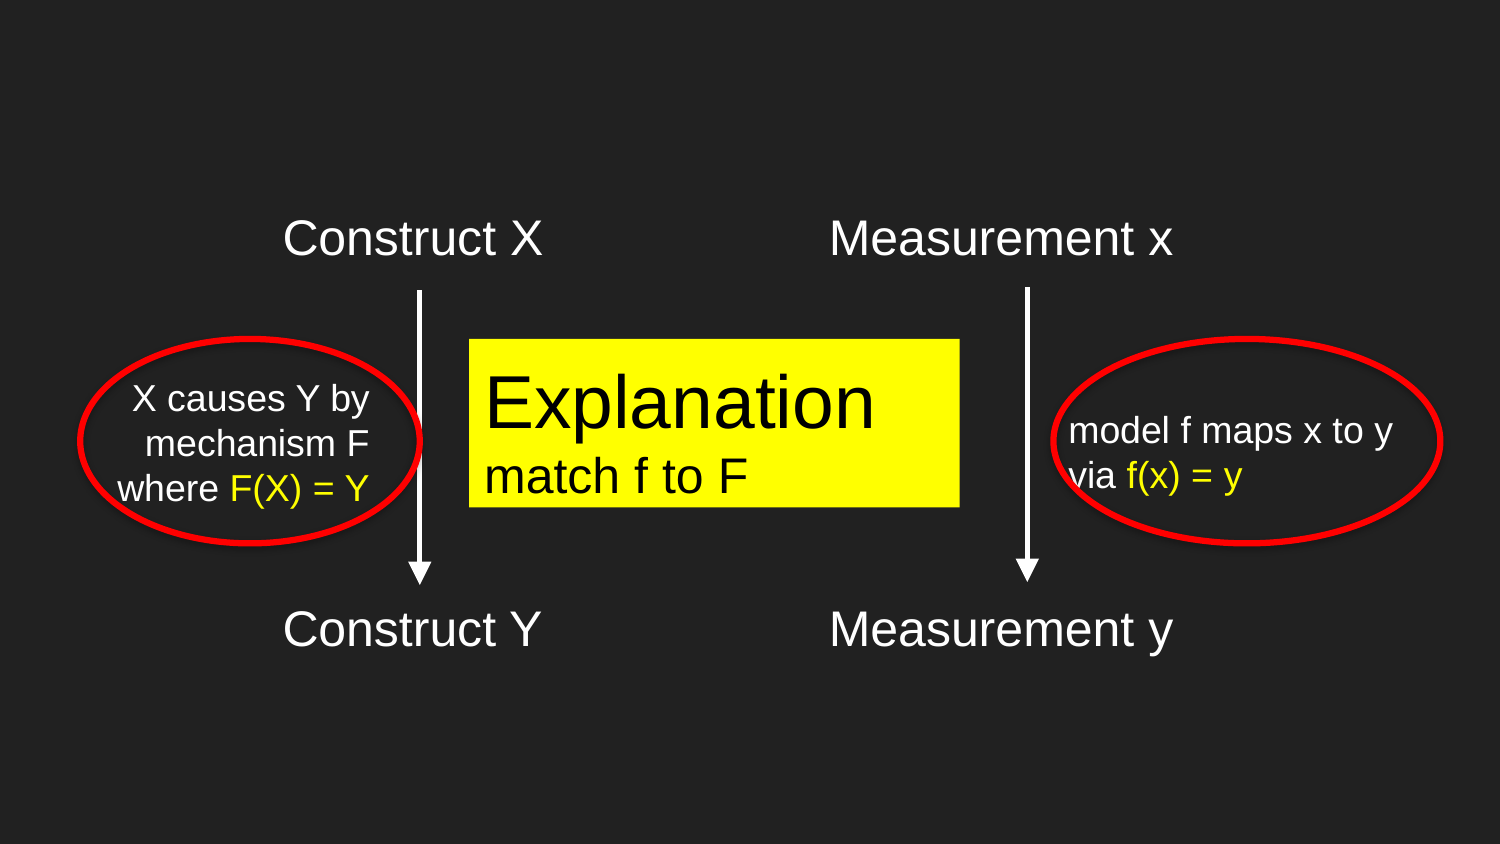

Construct X
Measurement x

Explanation
match f to F

X causes Y by mechanism F
where F(X) = Y
model f maps x to y
via f(x) = y
Construct Y
Measurement y